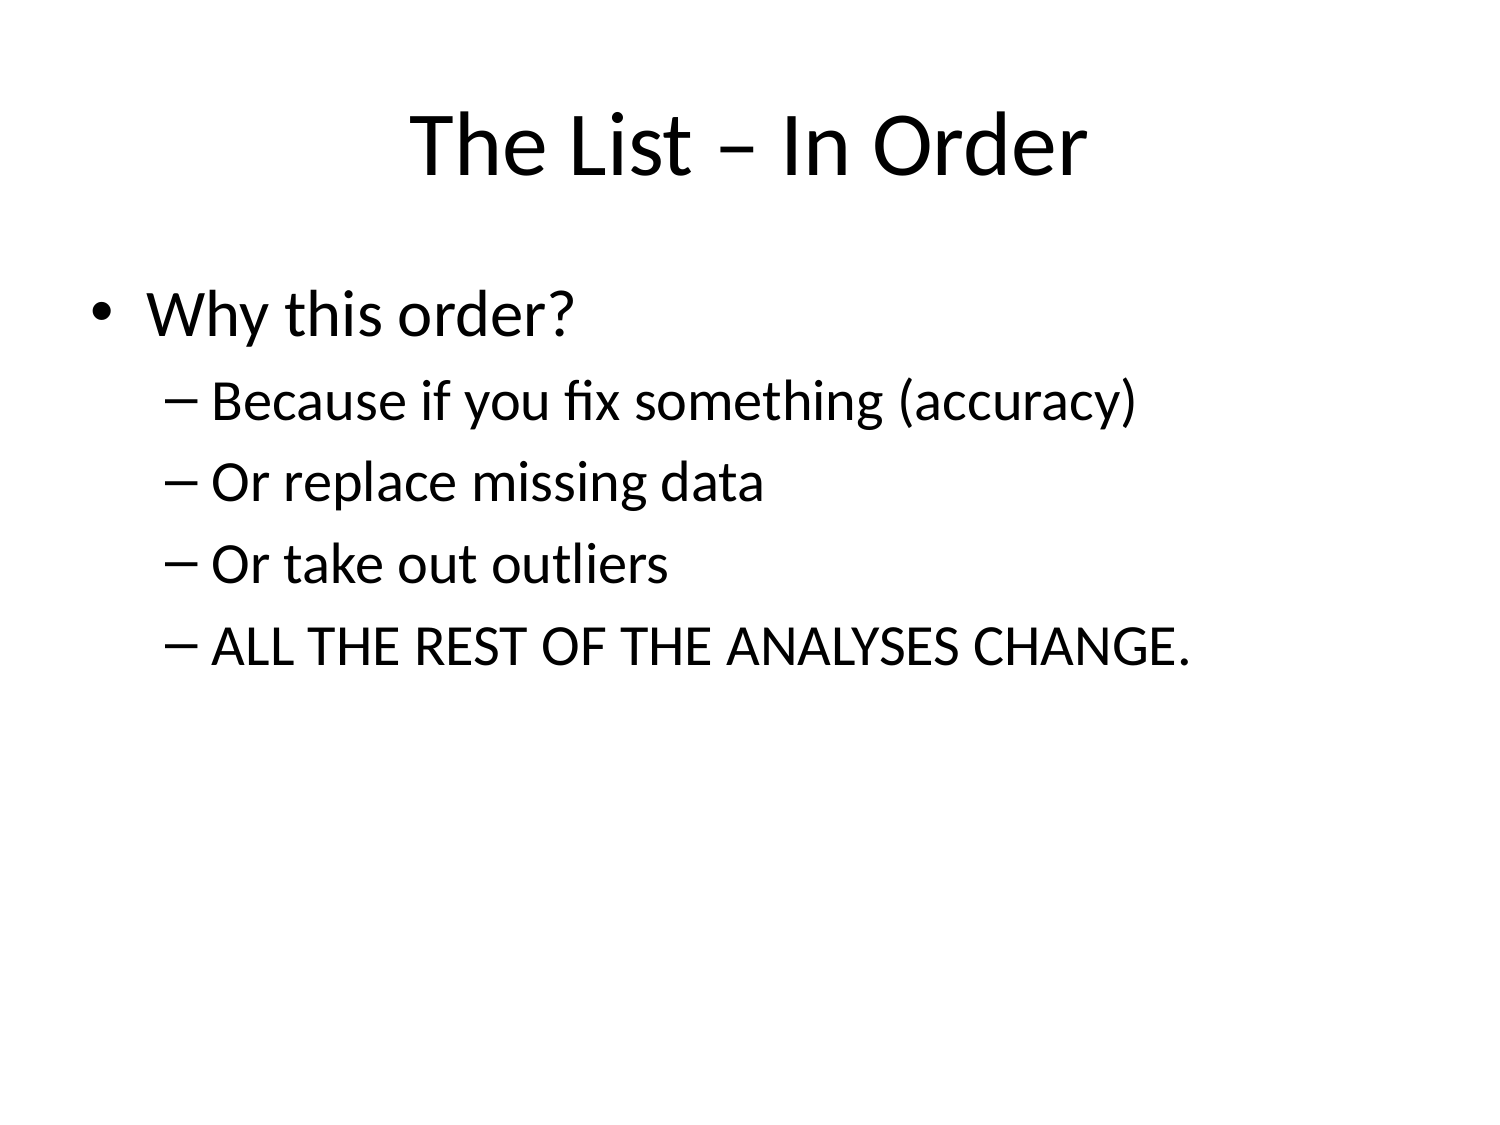

# The List – In Order
Why this order?
Because if you fix something (accuracy)
Or replace missing data
Or take out outliers
ALL THE REST OF THE ANALYSES CHANGE.